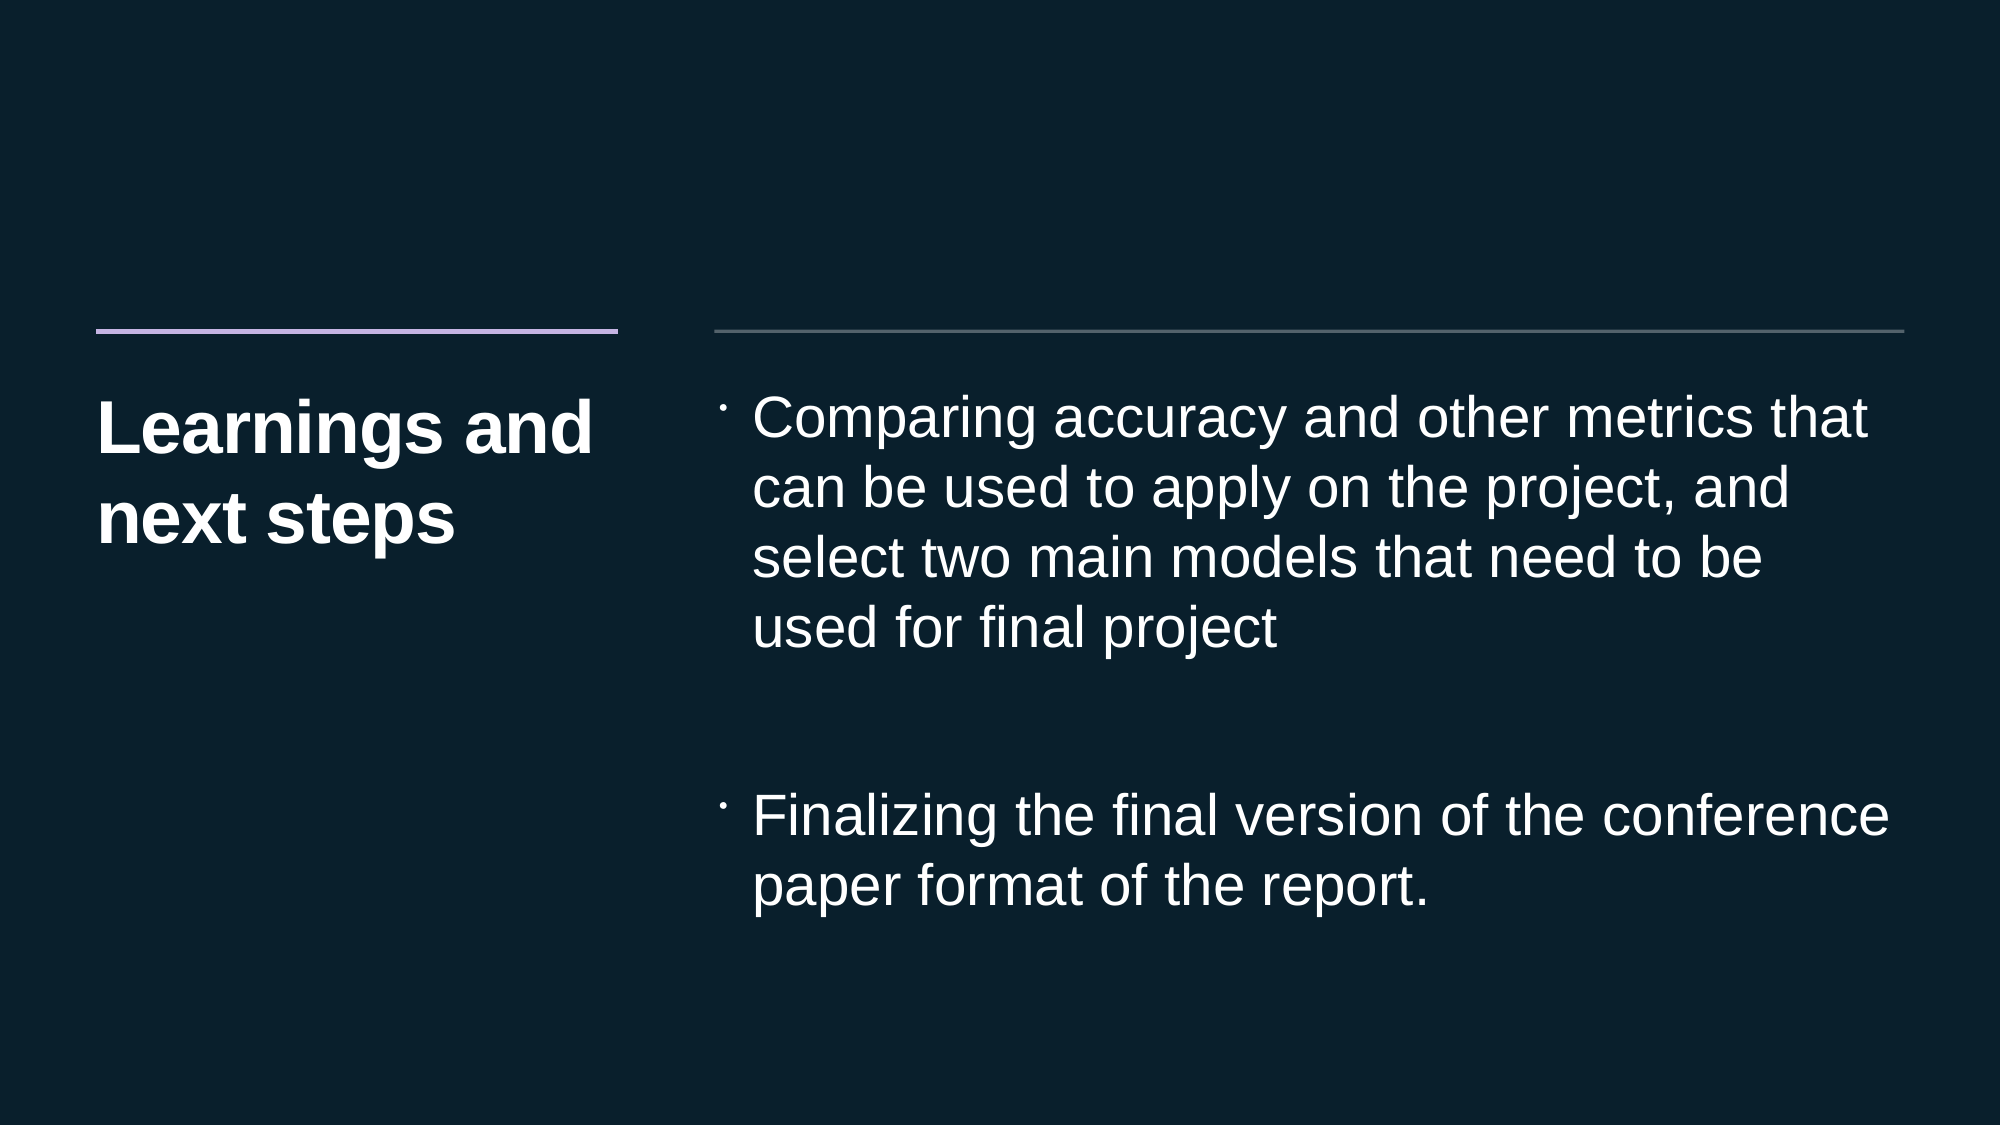

# Learnings and next steps
Comparing accuracy and other metrics that can be used to apply on the project, and select two main models that need to be used for final project

Finalizing the final version of the conference paper format of the report.